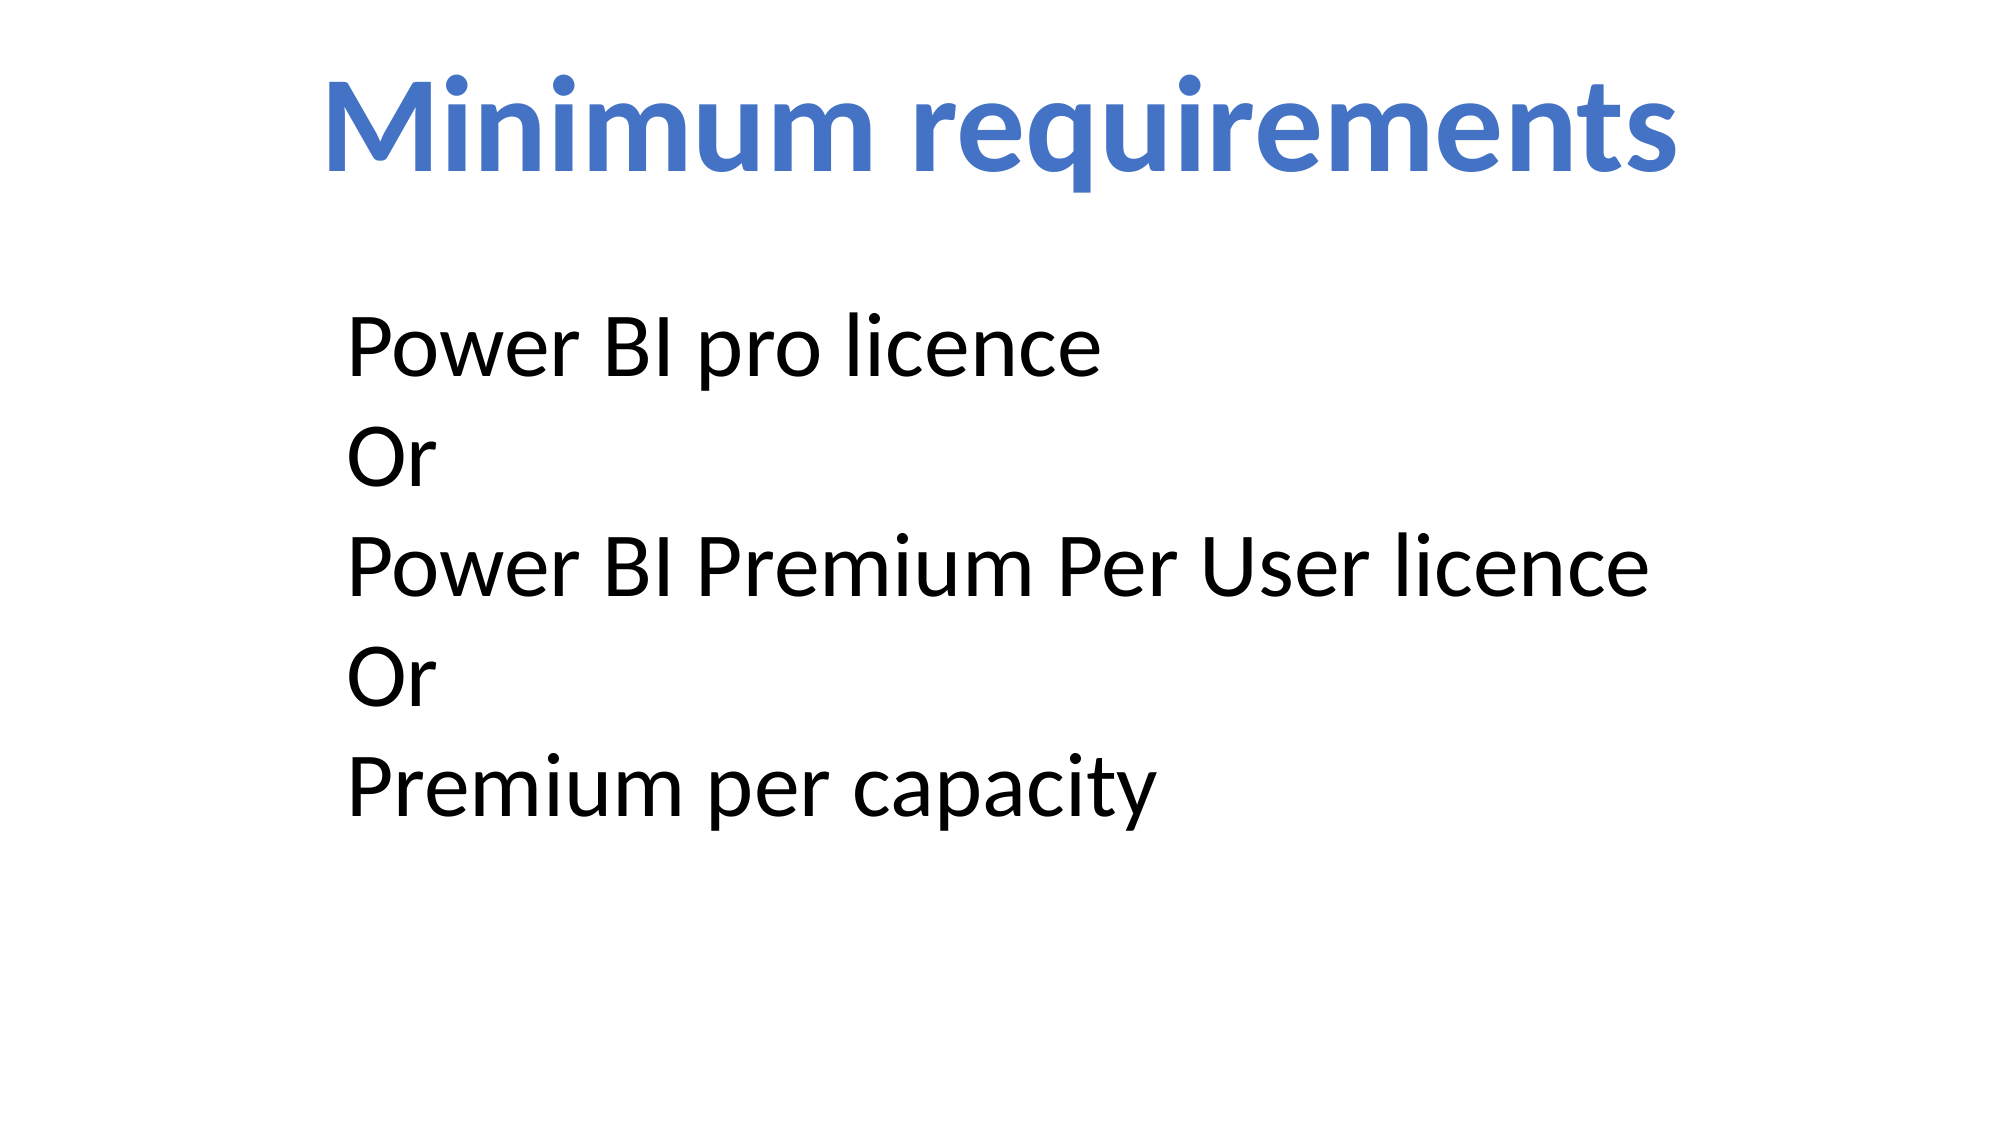

Minimum requirements
Power BI pro licence
Or
Power BI Premium Per User licence
Or
Premium per capacity